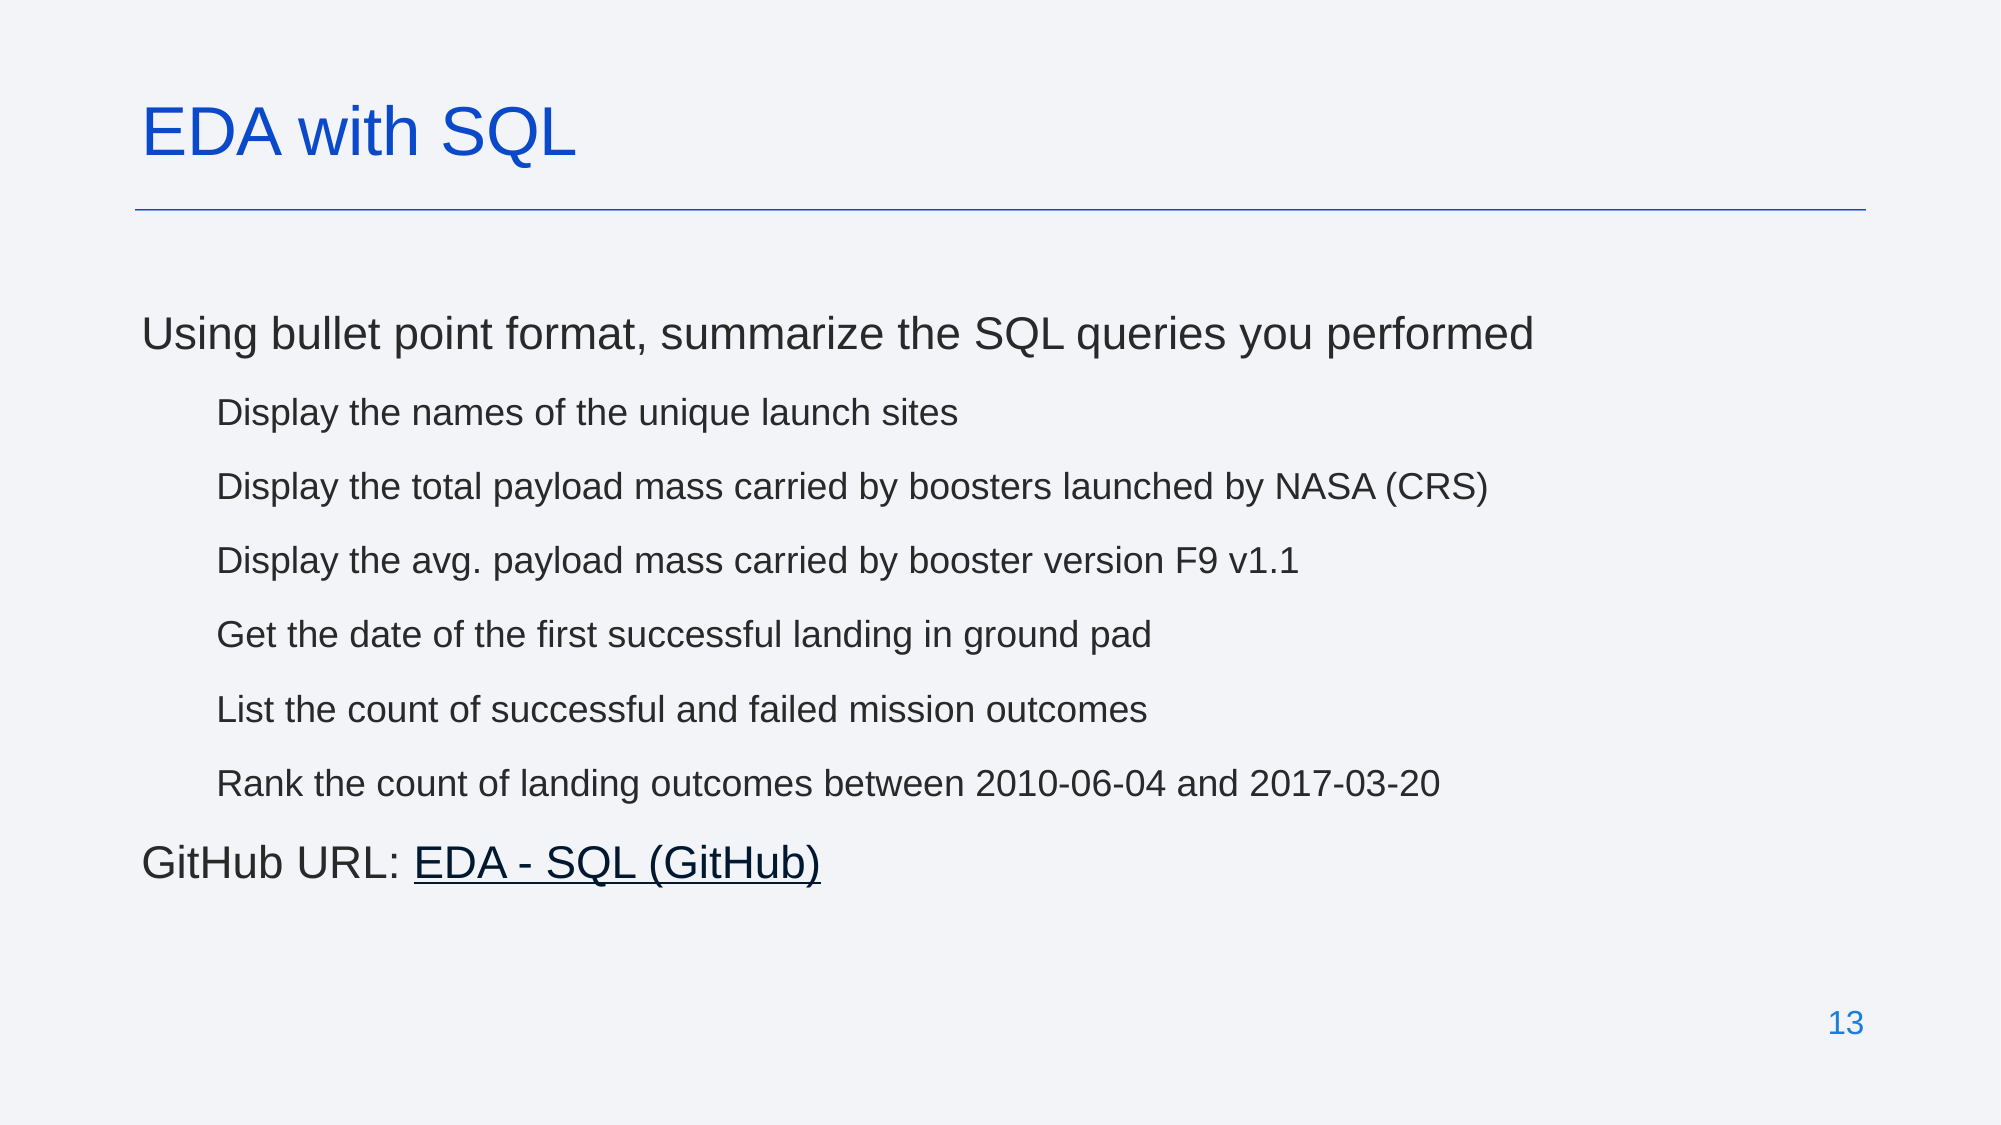

EDA with SQL
Using bullet point format, summarize the SQL queries you performed
Display the names of the unique launch sites
Display the total payload mass carried by boosters launched by NASA (CRS)
Display the avg. payload mass carried by booster version F9 v1.1
Get the date of the first successful landing in ground pad
List the count of successful and failed mission outcomes
Rank the count of landing outcomes between 2010-06-04 and 2017-03-20
GitHub URL: EDA - SQL (GitHub)

13